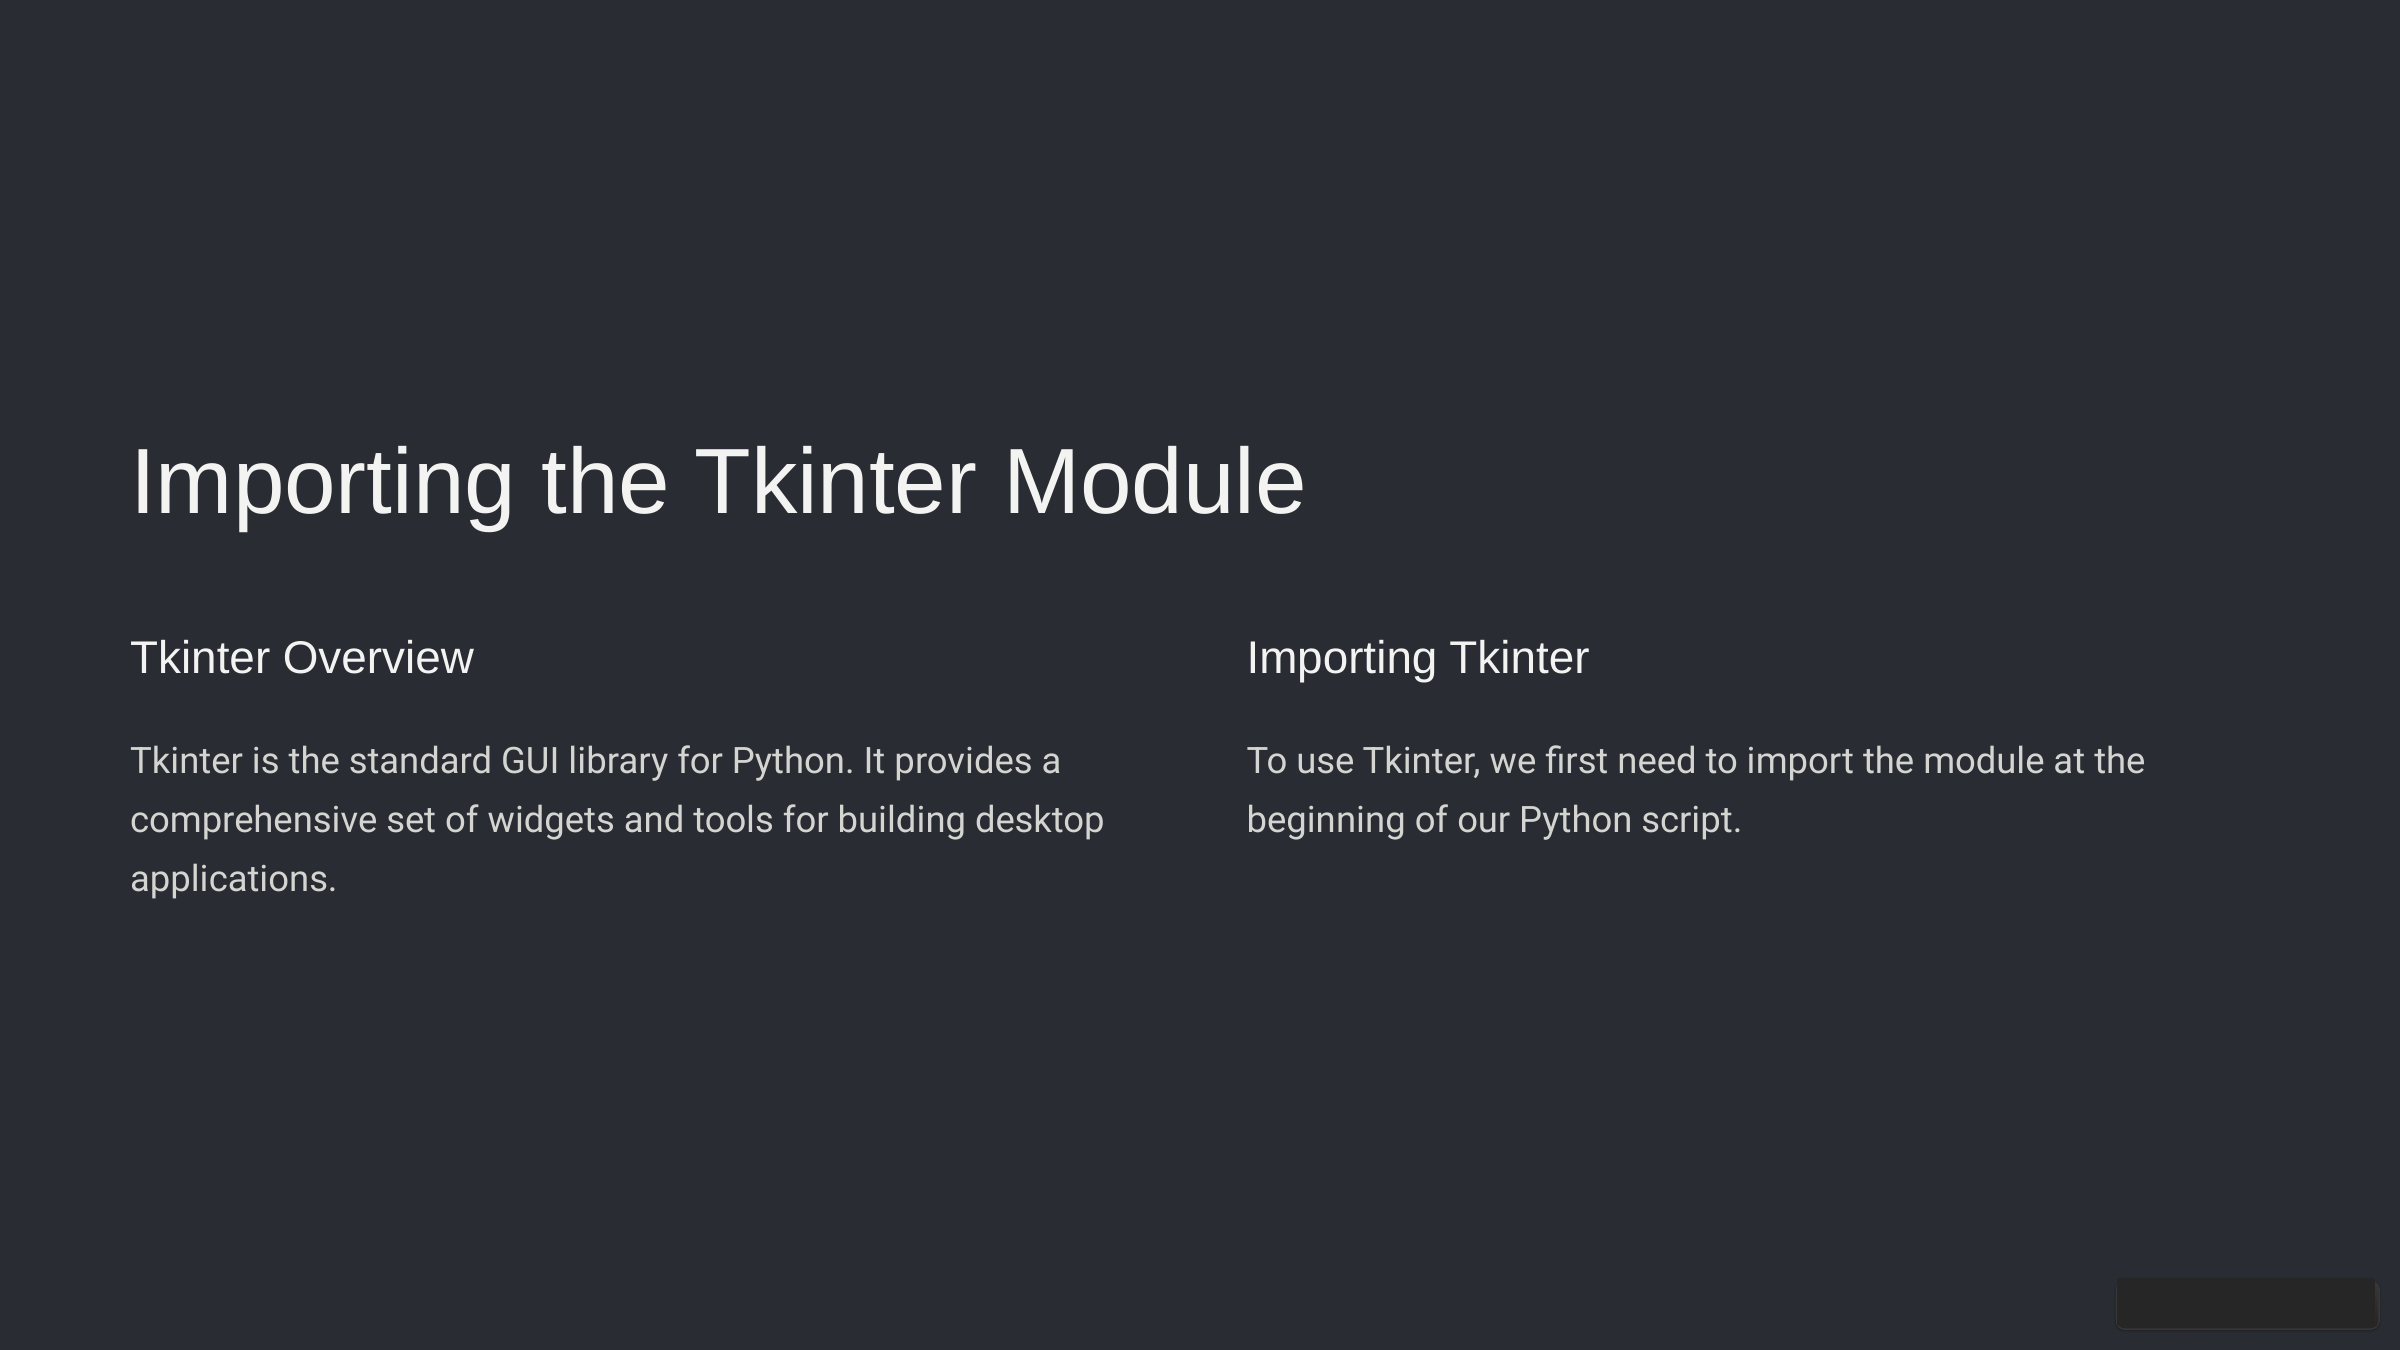

Importing the Tkinter Module
Tkinter Overview
Importing Tkinter
Tkinter is the standard GUI library for Python. It provides a comprehensive set of widgets and tools for building desktop applications.
To use Tkinter, we first need to import the module at the beginning of our Python script.